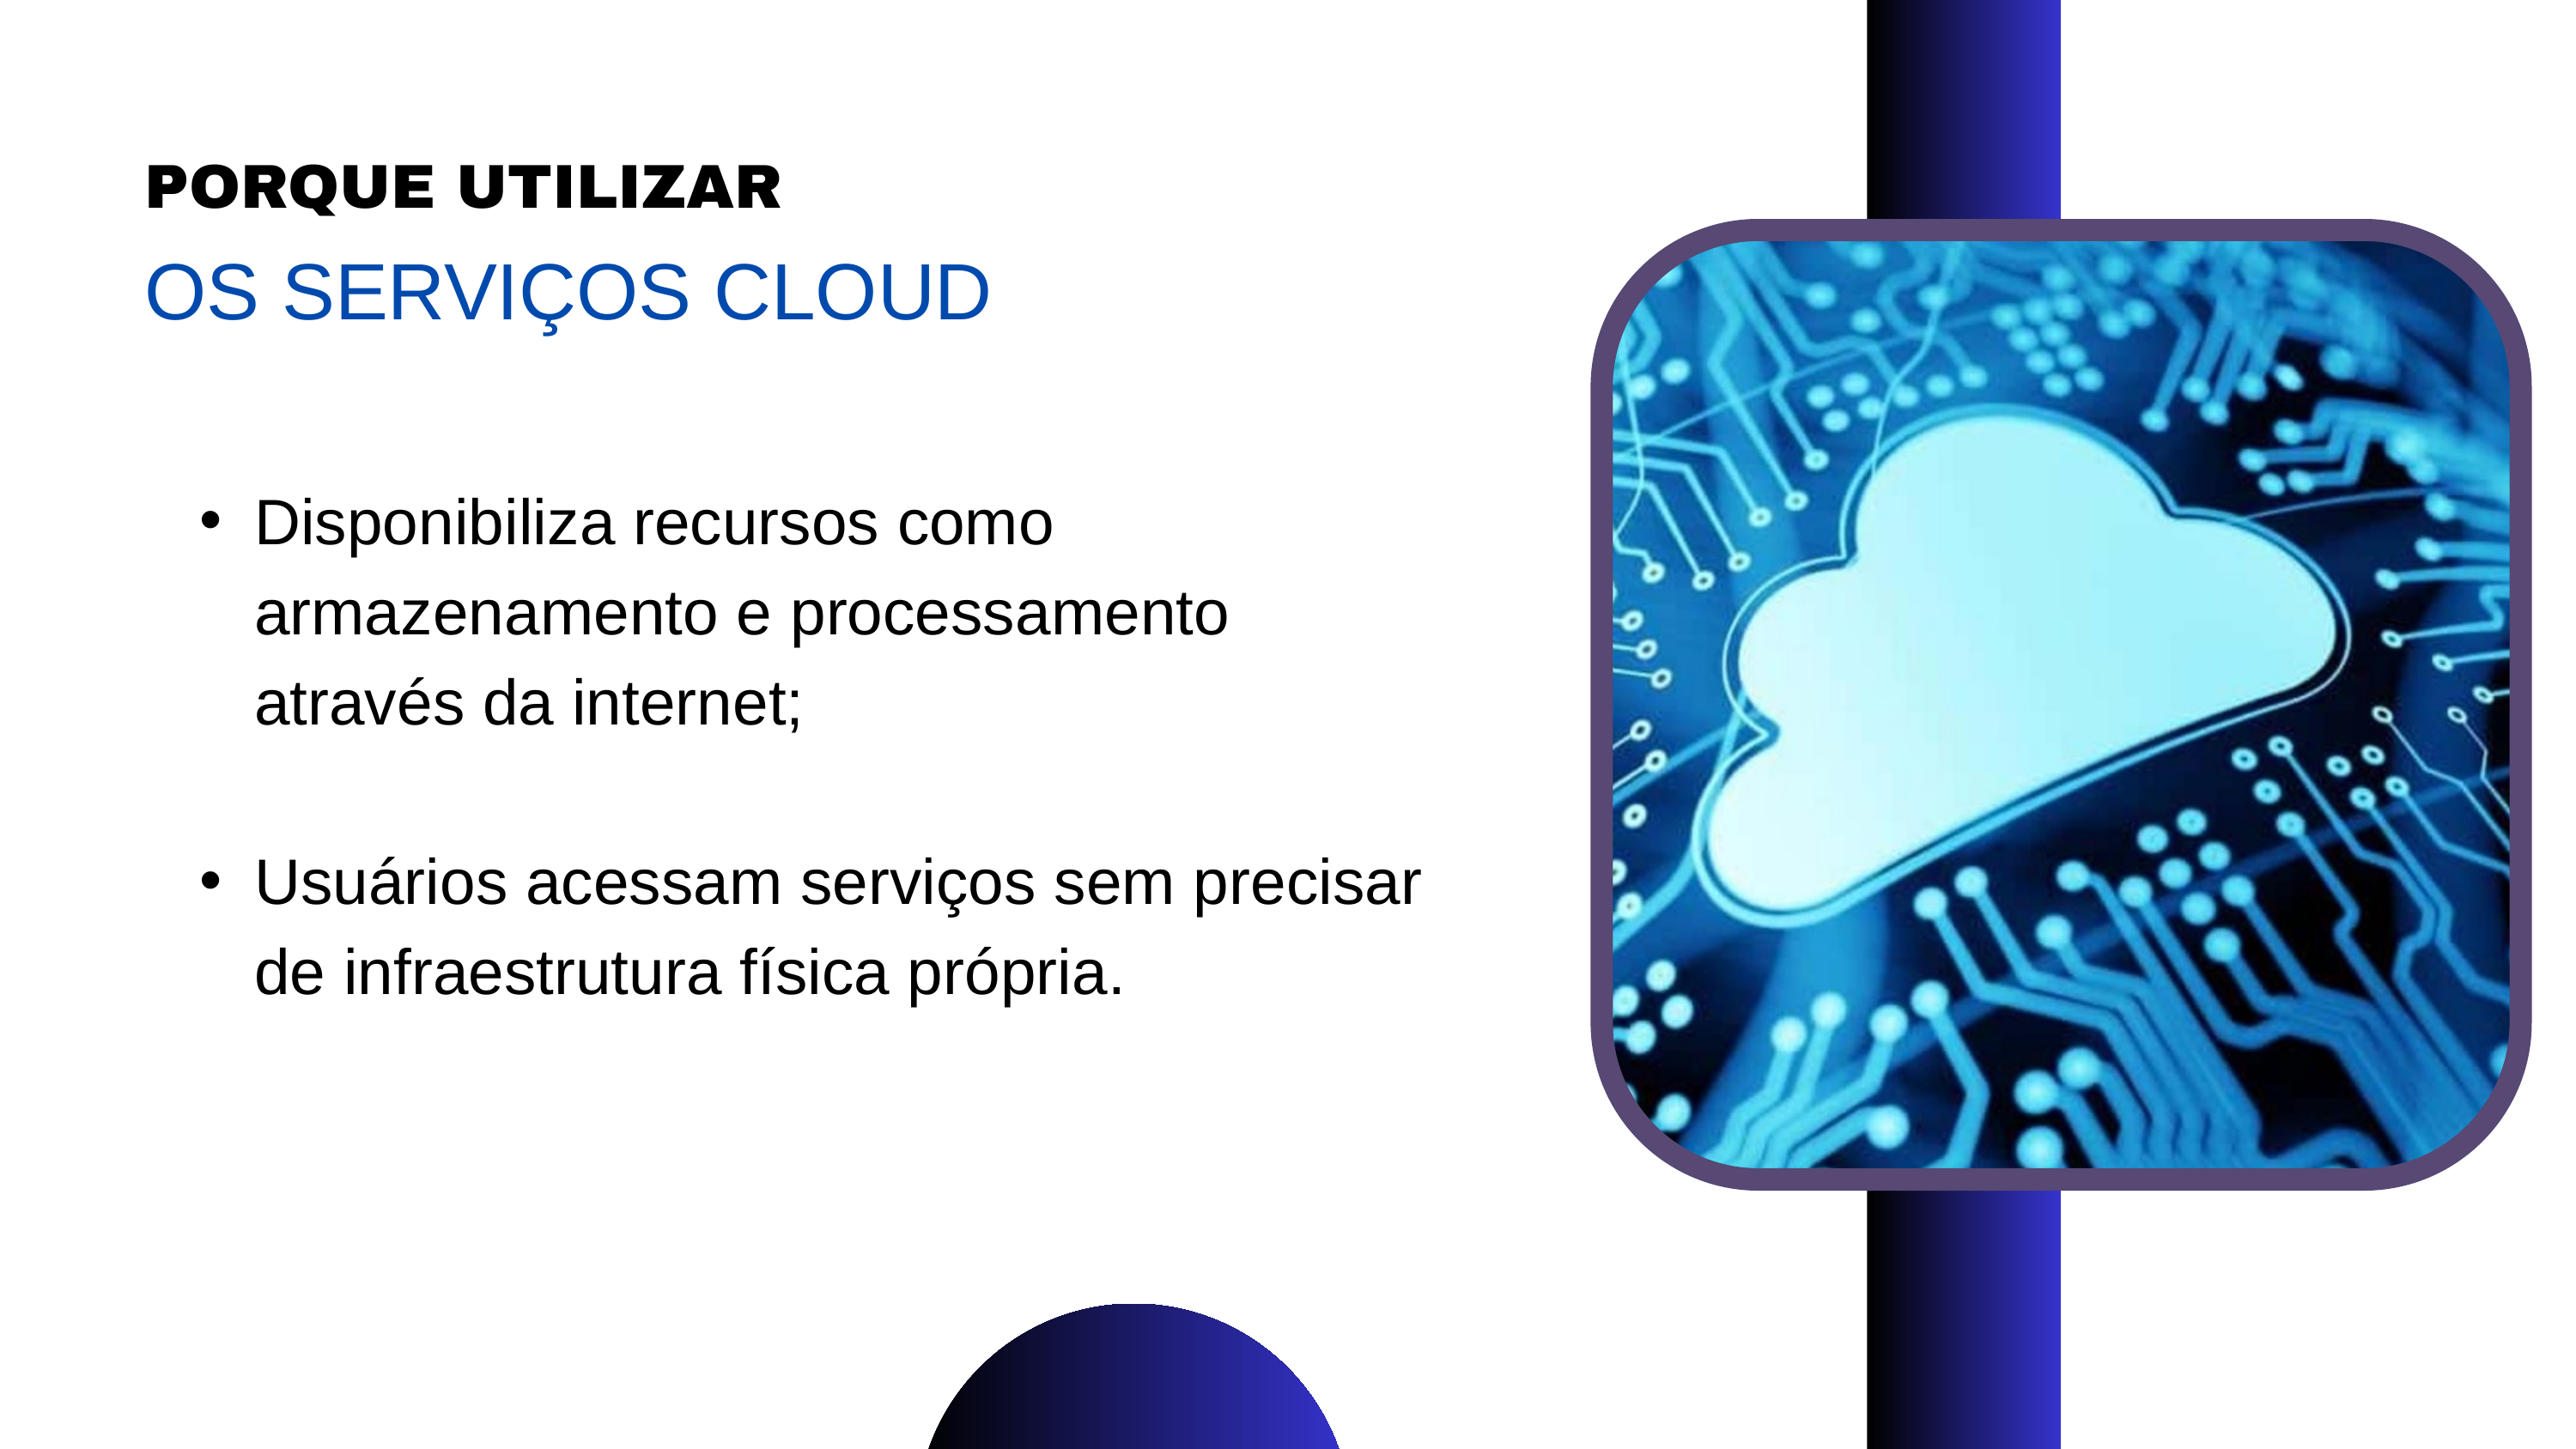

PORQUE UTILIZAR

OS SERVIÇOS CLOUD
Disponibiliza recursos como armazenamento e processamento através da internet;

Usuários acessam serviços sem precisar de infraestrutura física própria.